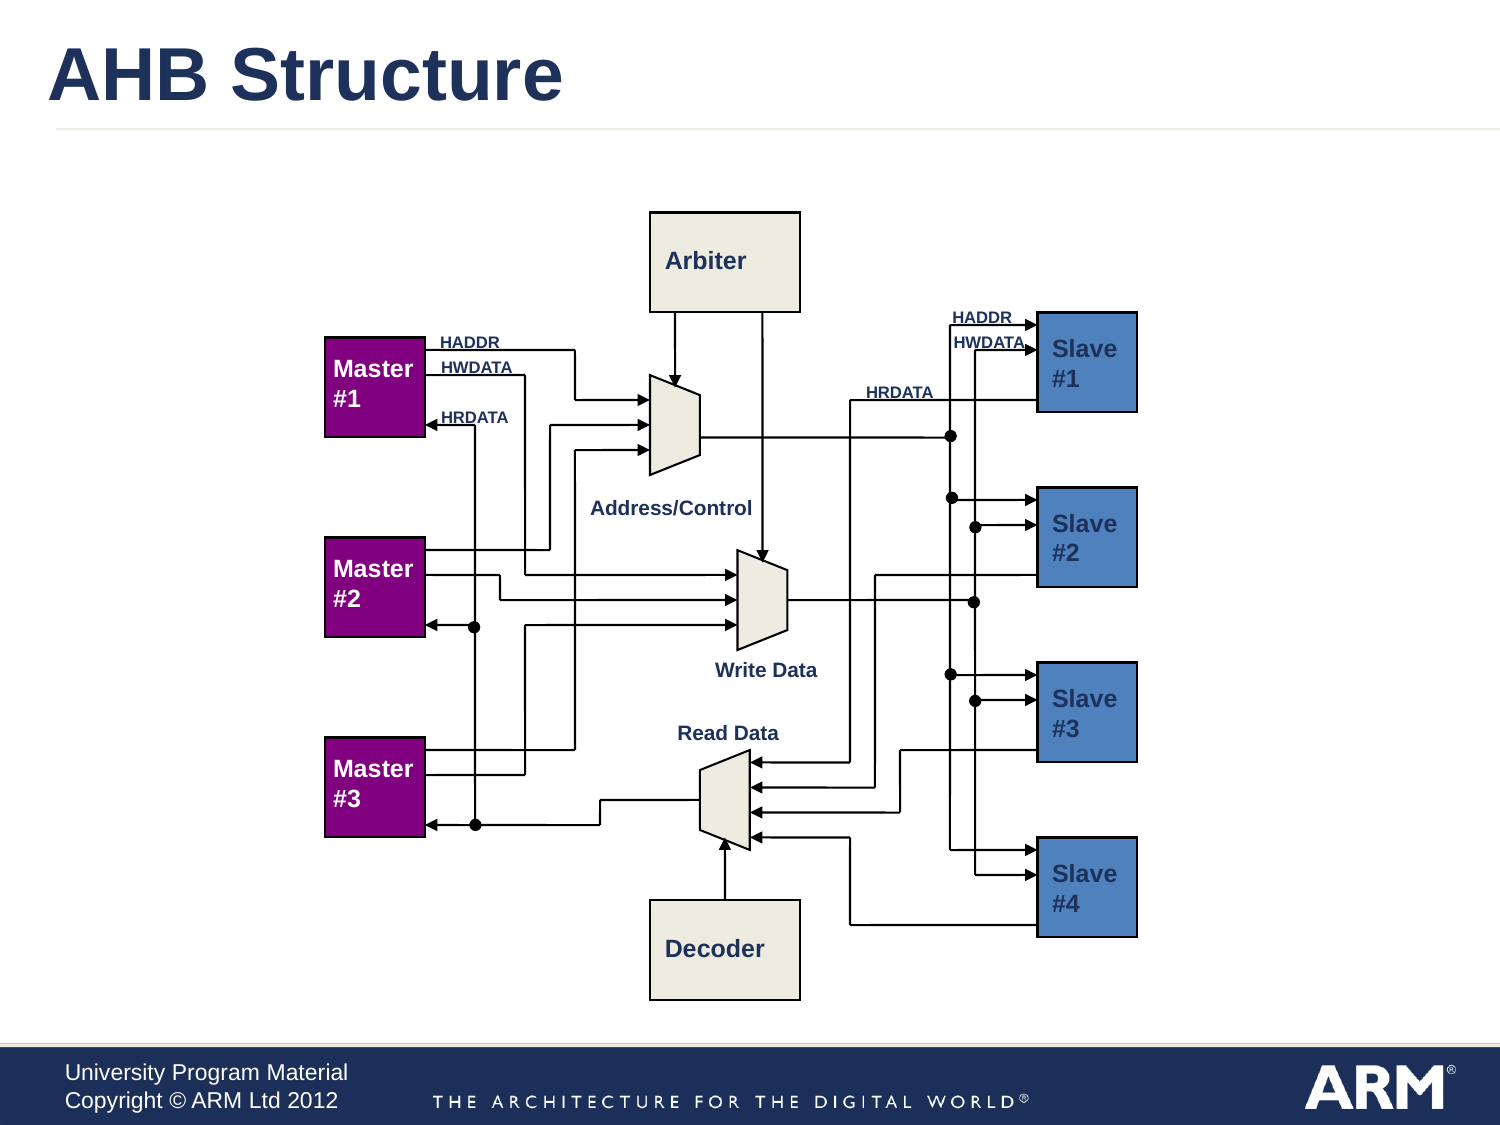

AHB Structure

Arbiter
HADDR

Slave
#1
HADDR
HWDATA

Master
#1

HWDATA

HRDATA
HRDATA

Address/Control

Slave
#2

Master
#2

Write Data

Slave
#3

Read Data

Master
#3

Slave
#4

Decoder